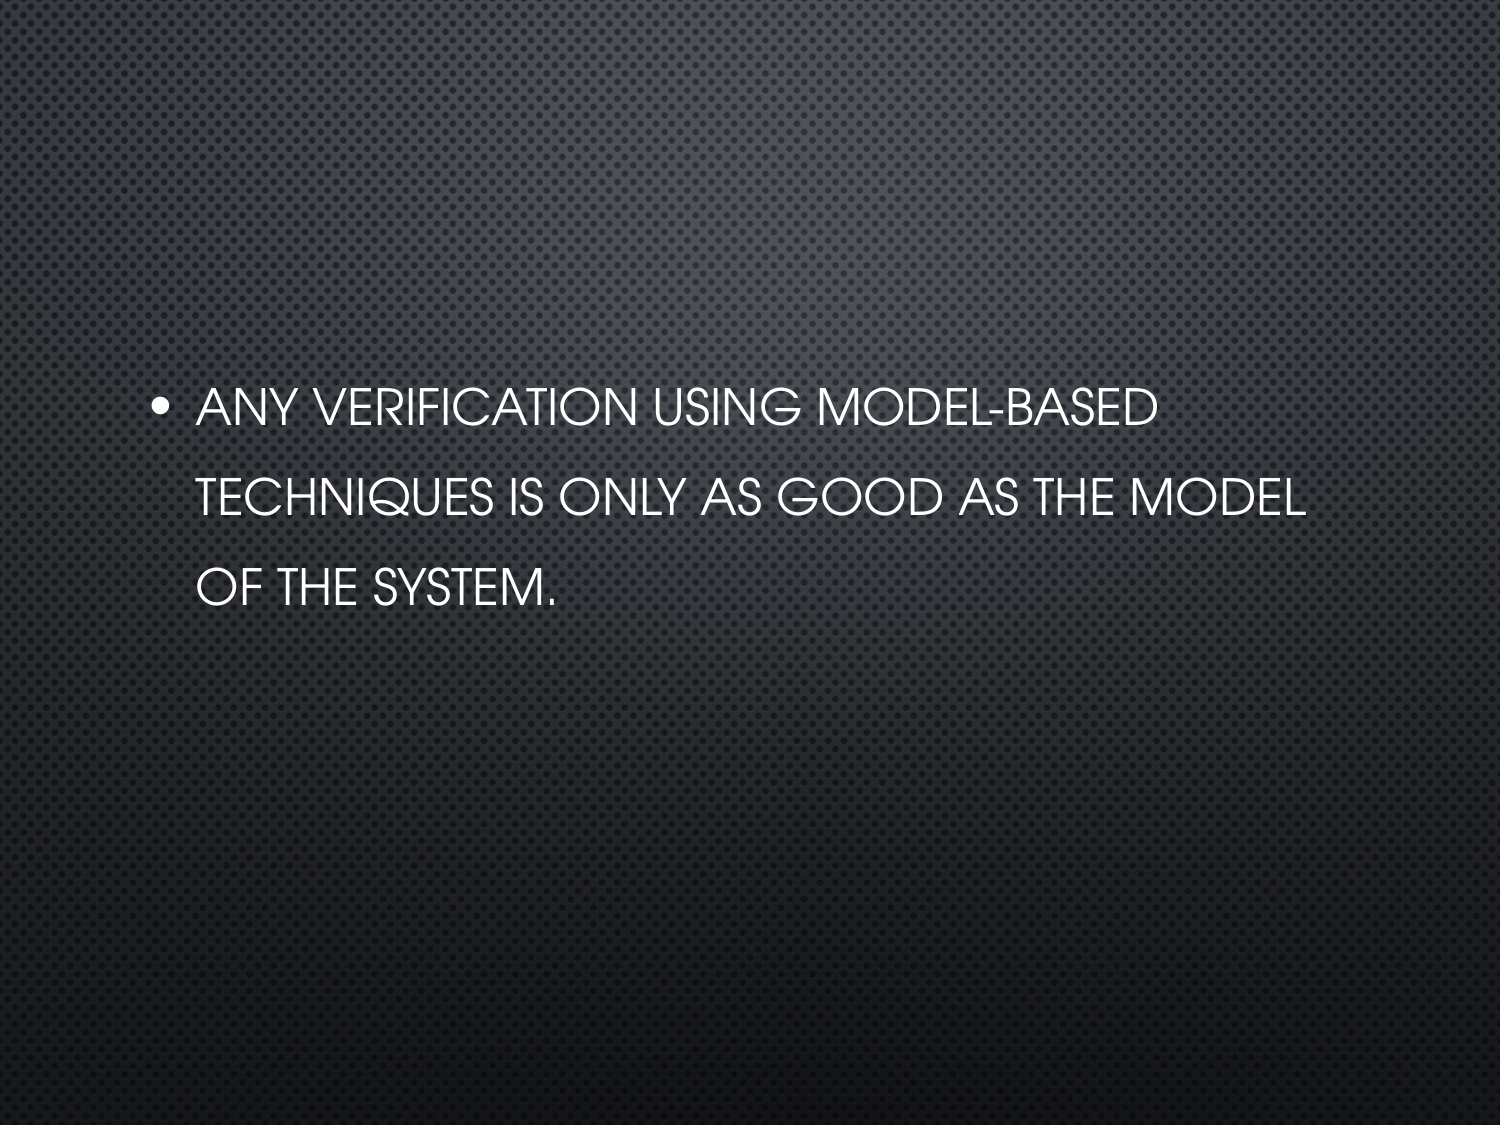

Any verification using model-based techniques is only as good as the model of the system.